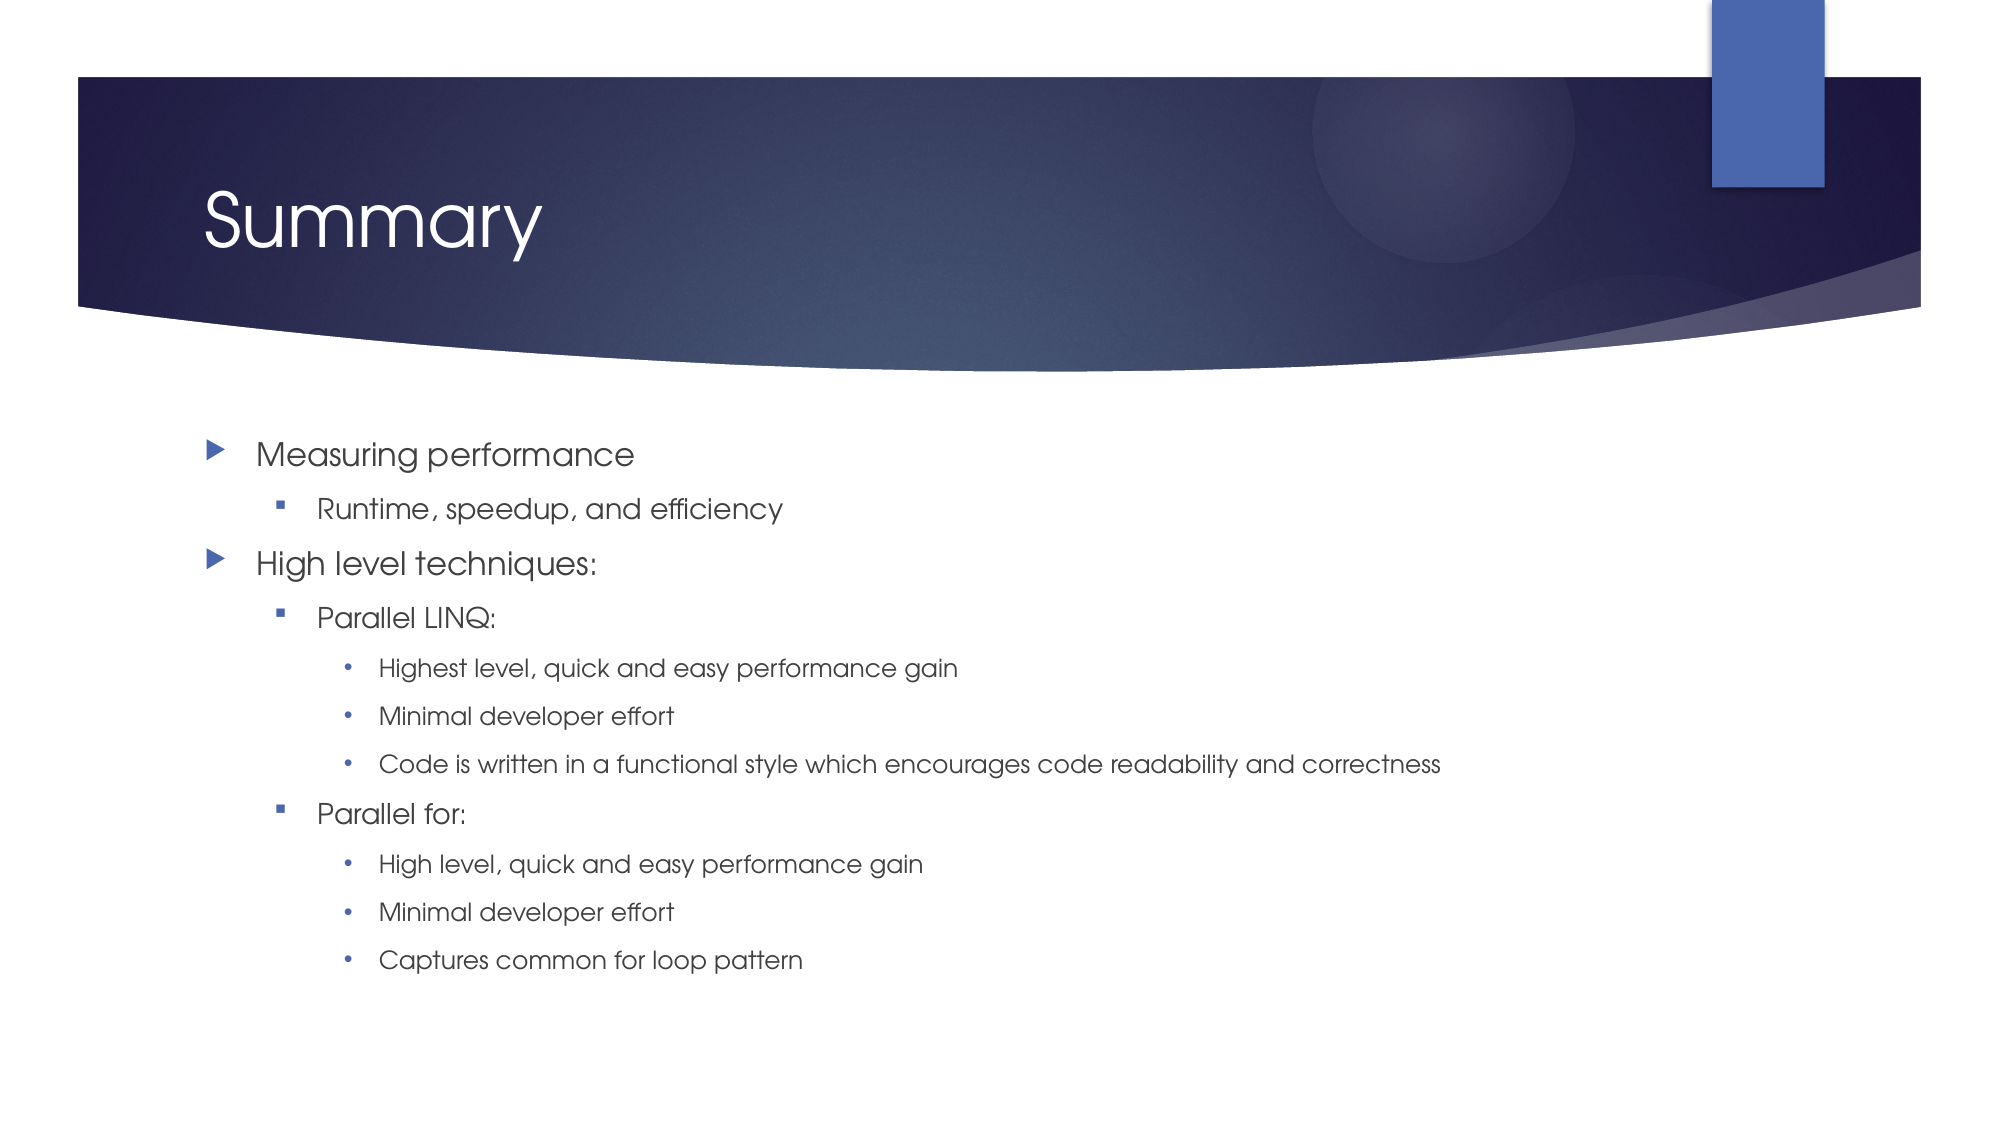

# Summary
Measuring performance
Runtime, speedup, and efficiency
High level techniques:
Parallel LINQ:
Highest level, quick and easy performance gain
Minimal developer effort
Code is written in a functional style which encourages code readability and correctness
Parallel for:
High level, quick and easy performance gain
Minimal developer effort
Captures common for loop pattern